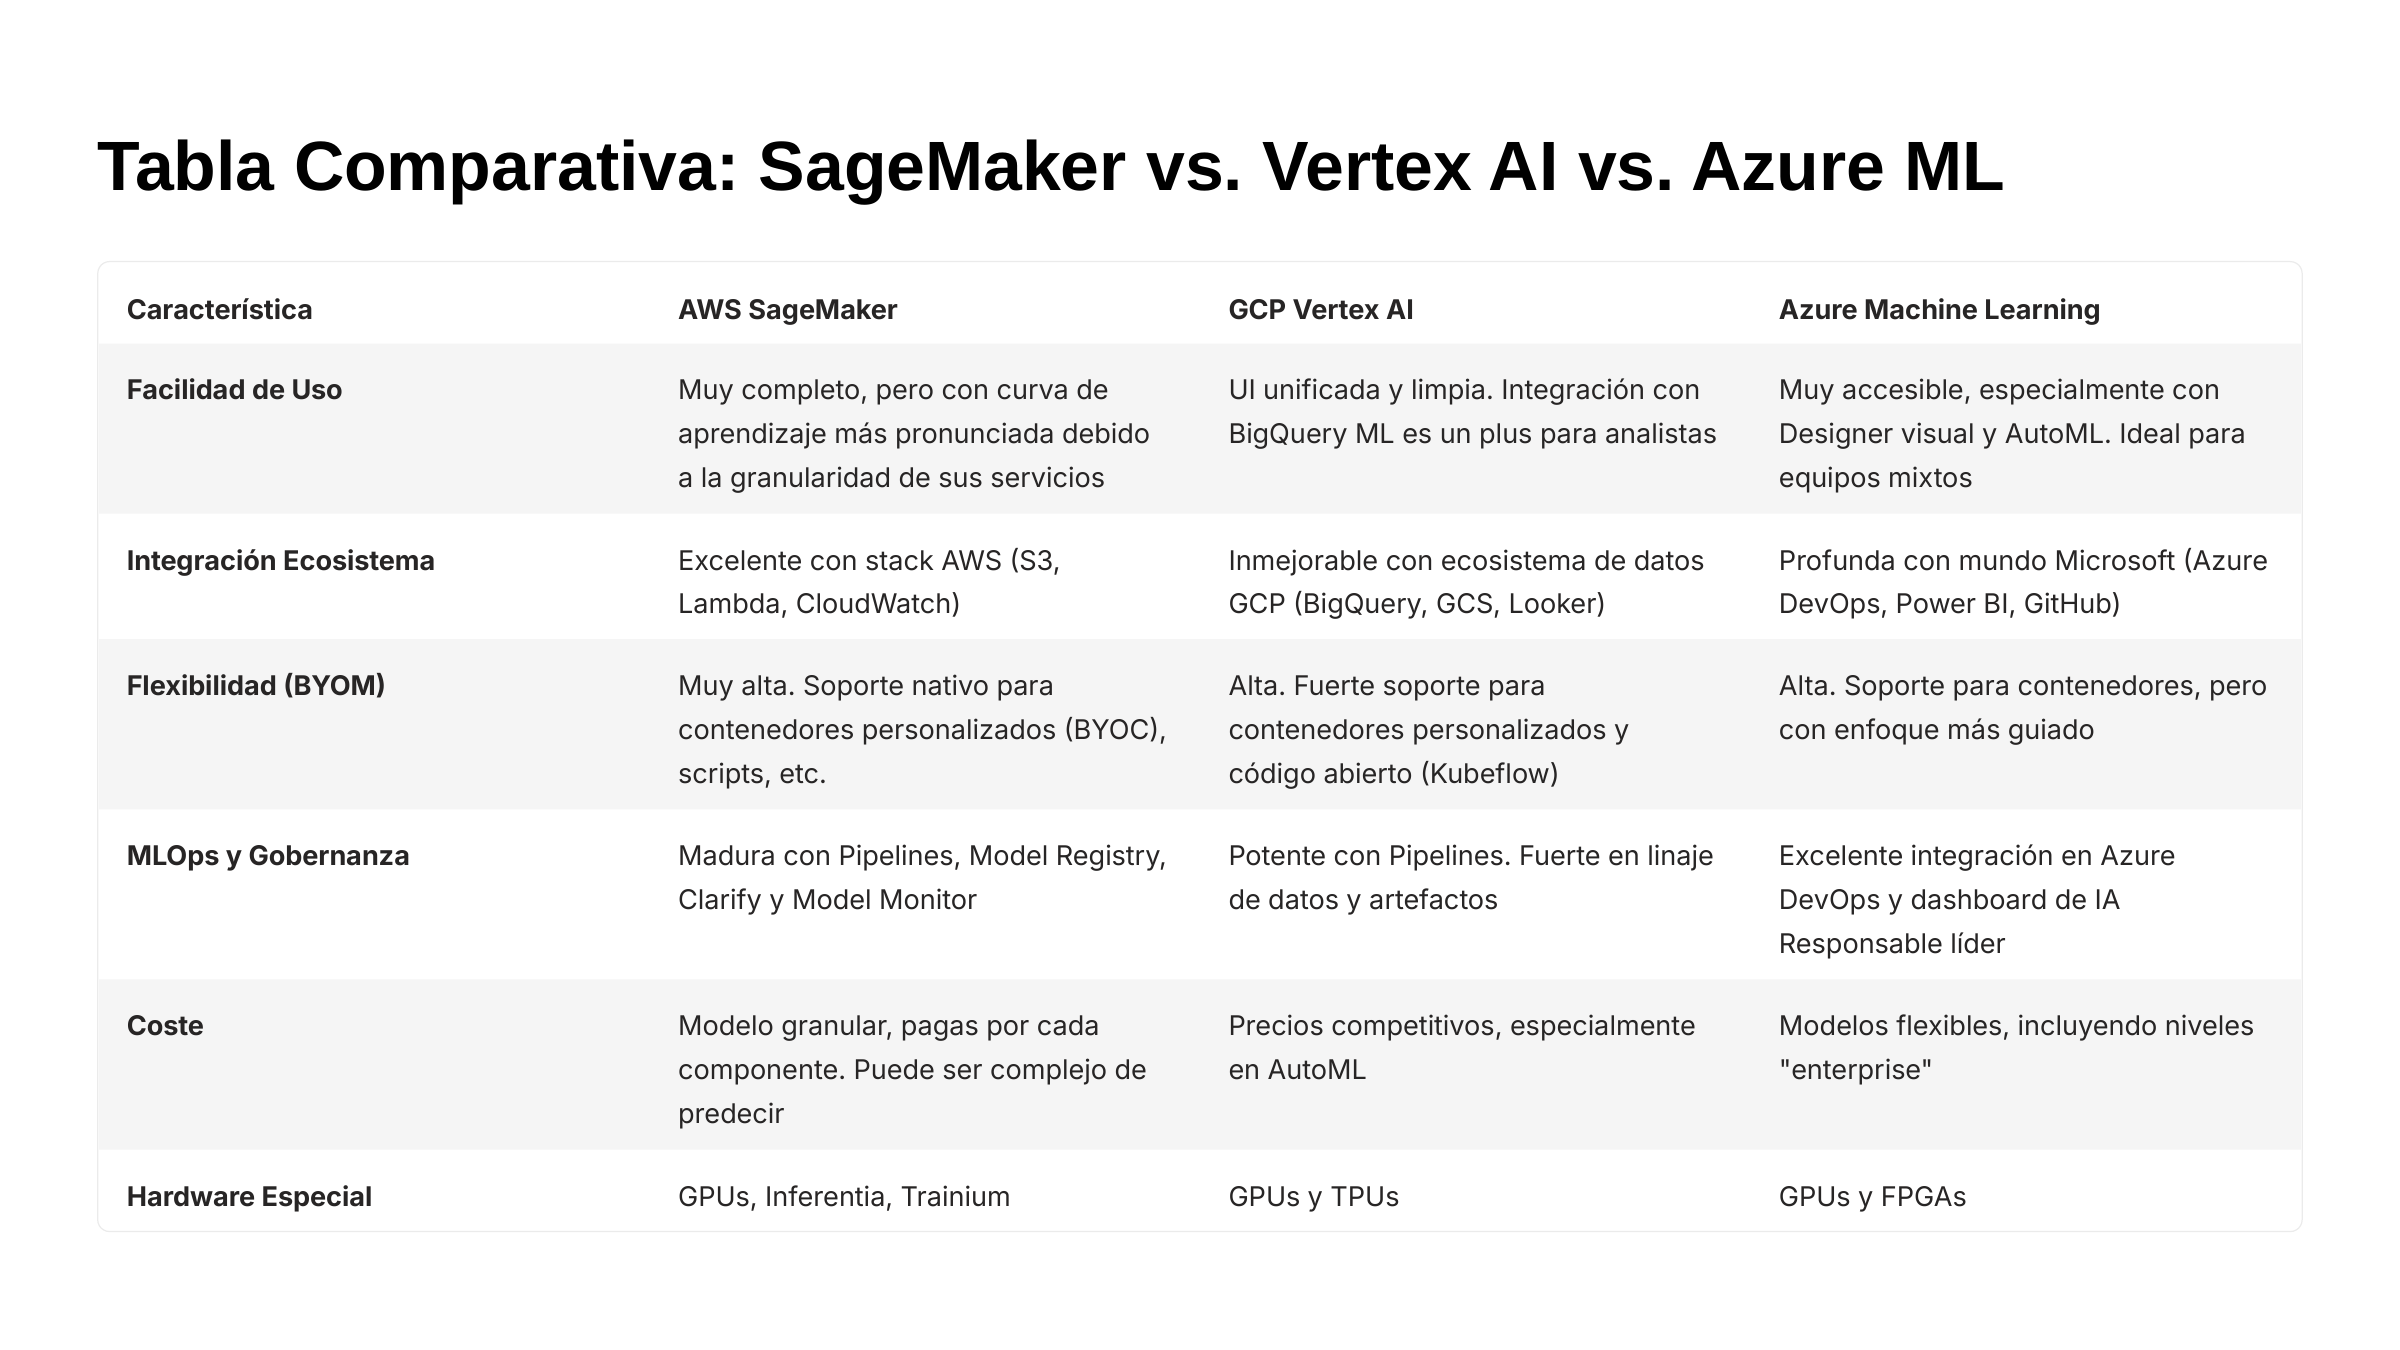

Tabla Comparativa: SageMaker vs. Vertex AI vs. Azure ML

Característica
AWS SageMaker
GCP Vertex AI
Azure Machine Learning

Facilidad de Uso
Muy completo, pero con curva de aprendizaje más pronunciada debido a la granularidad de sus servicios
UI unificada y limpia. Integración con BigQuery ML es un plus para analistas
Muy accesible, especialmente con Designer visual y AutoML. Ideal para equipos mixtos

Integración Ecosistema
Excelente con stack AWS (S3, Lambda, CloudWatch)
Inmejorable con ecosistema de datos GCP (BigQuery, GCS, Looker)
Profunda con mundo Microsoft (Azure DevOps, Power BI, GitHub)

Flexibilidad (BYOM)
Muy alta. Soporte nativo para contenedores personalizados (BYOC), scripts, etc.
Alta. Fuerte soporte para contenedores personalizados y código abierto (Kubeflow)
Alta. Soporte para contenedores, pero con enfoque más guiado

MLOps y Gobernanza
Madura con Pipelines, Model Registry, Clarify y Model Monitor
Potente con Pipelines. Fuerte en linaje de datos y artefactos
Excelente integración en Azure DevOps y dashboard de IA Responsable líder

Coste
Modelo granular, pagas por cada componente. Puede ser complejo de predecir
Precios competitivos, especialmente en AutoML
Modelos flexibles, incluyendo niveles "enterprise"

Hardware Especial
GPUs, Inferentia, Trainium
GPUs y TPUs
GPUs y FPGAs